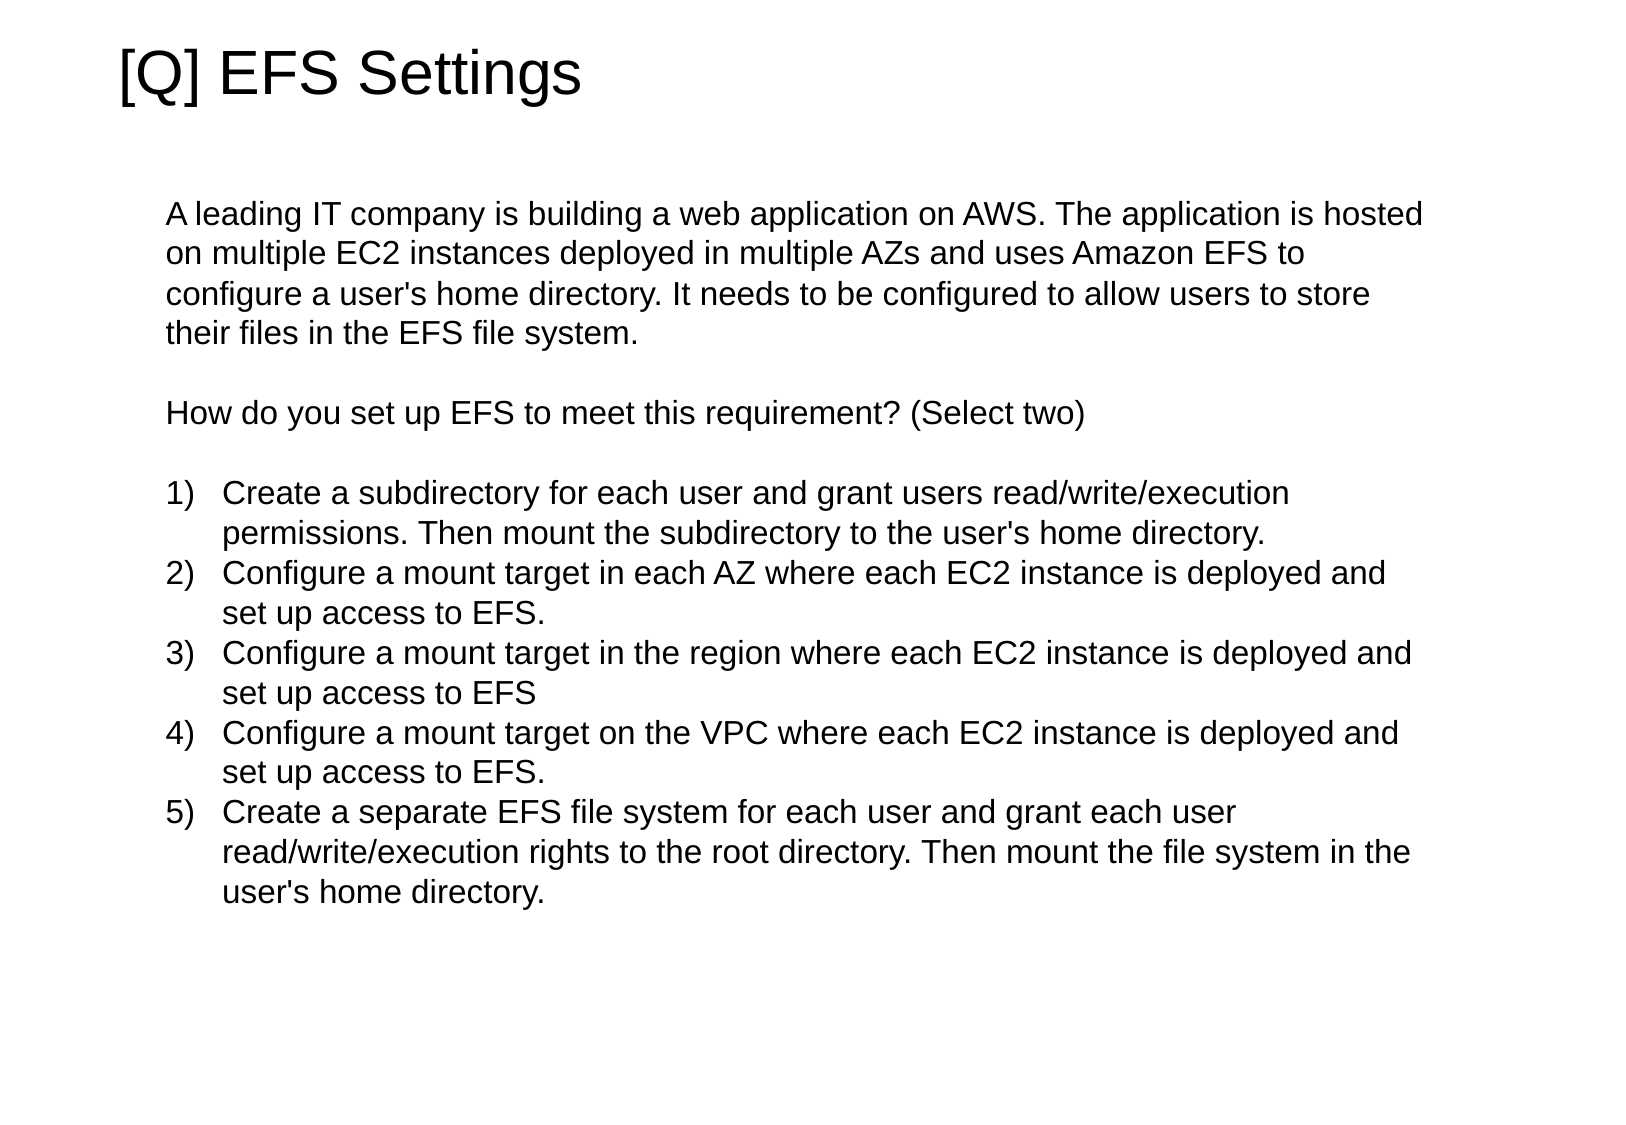

[Q] EFS Settings
A leading IT company is building a web application on AWS. The application is hosted on multiple EC2 instances deployed in multiple AZs and uses Amazon EFS to configure a user's home directory. It needs to be configured to allow users to store their files in the EFS file system.

How do you set up EFS to meet this requirement? (Select two)

Create a subdirectory for each user and grant users read/write/execution permissions. Then mount the subdirectory to the user's home directory.
Configure a mount target in each AZ where each EC2 instance is deployed and set up access to EFS.
Configure a mount target in the region where each EC2 instance is deployed and set up access to EFS
Configure a mount target on the VPC where each EC2 instance is deployed and set up access to EFS.
Create a separate EFS file system for each user and grant each user read/write/execution rights to the root directory. Then mount the file system in the user's home directory.